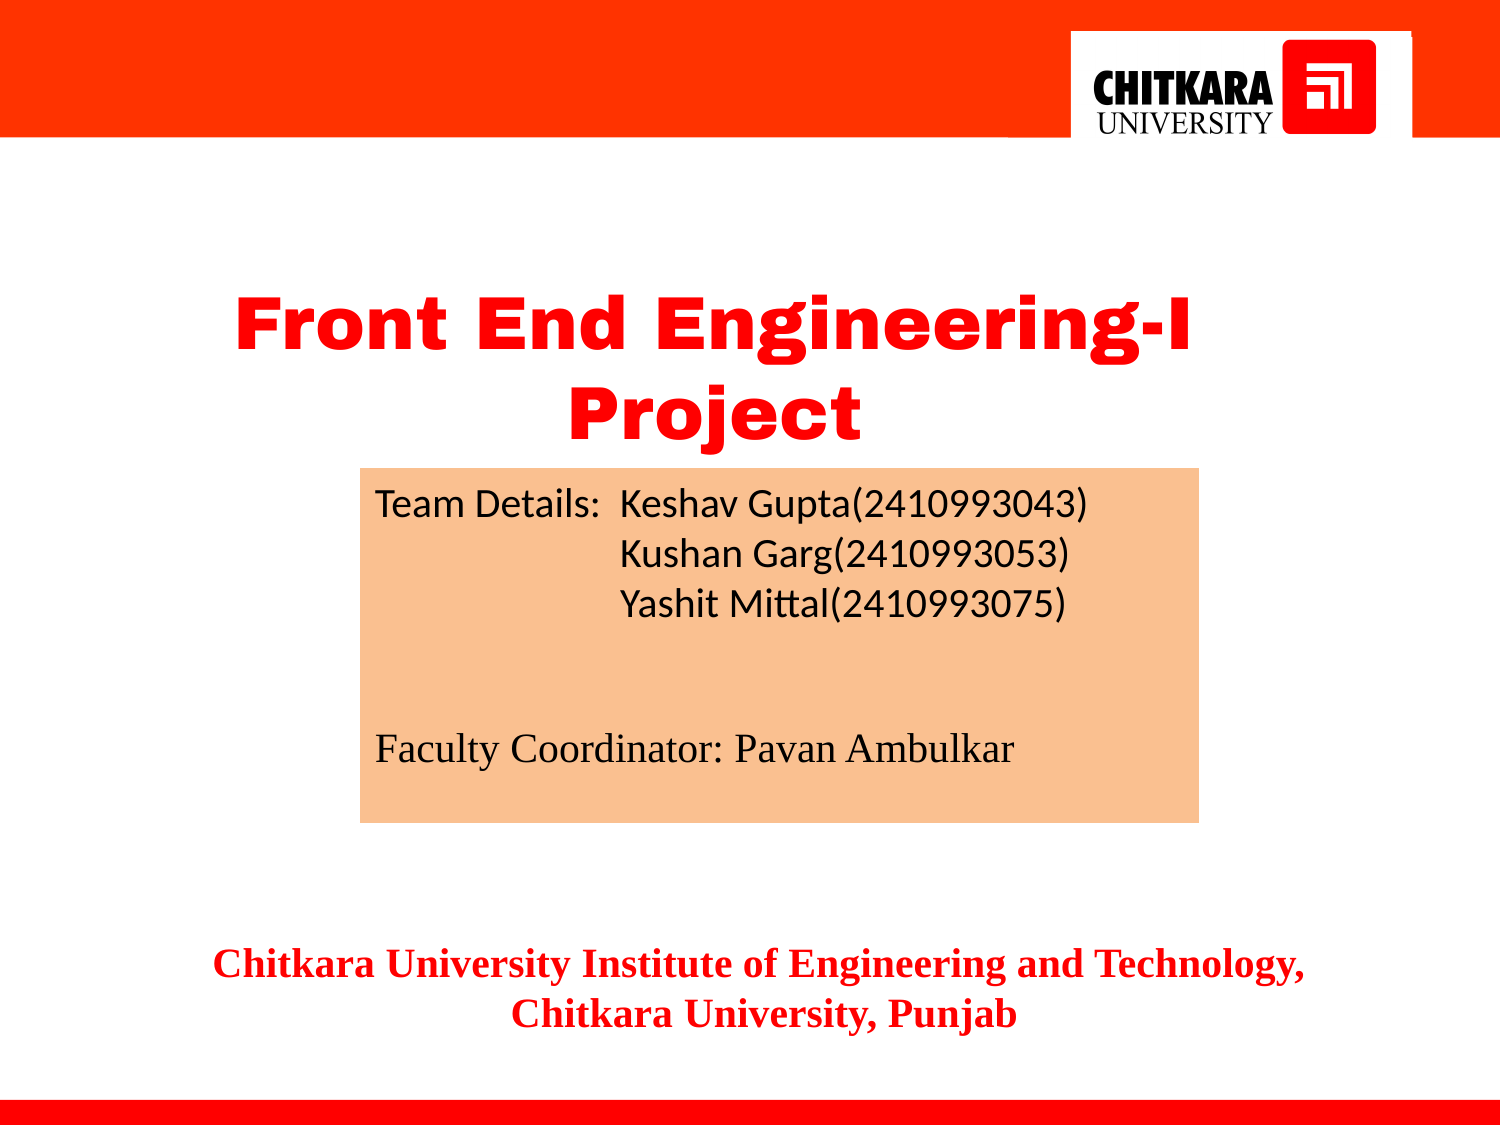

Front End Engineering-I Project
Team Details:  Keshav Gupta(2410993043)
	          Kushan Garg(2410993053)
	          Yashit Mittal(2410993075)

Faculty Coordinator: Pavan Ambulkar

:

Chitkara University Institute of Engineering and Technology,
Chitkara University, Punjab